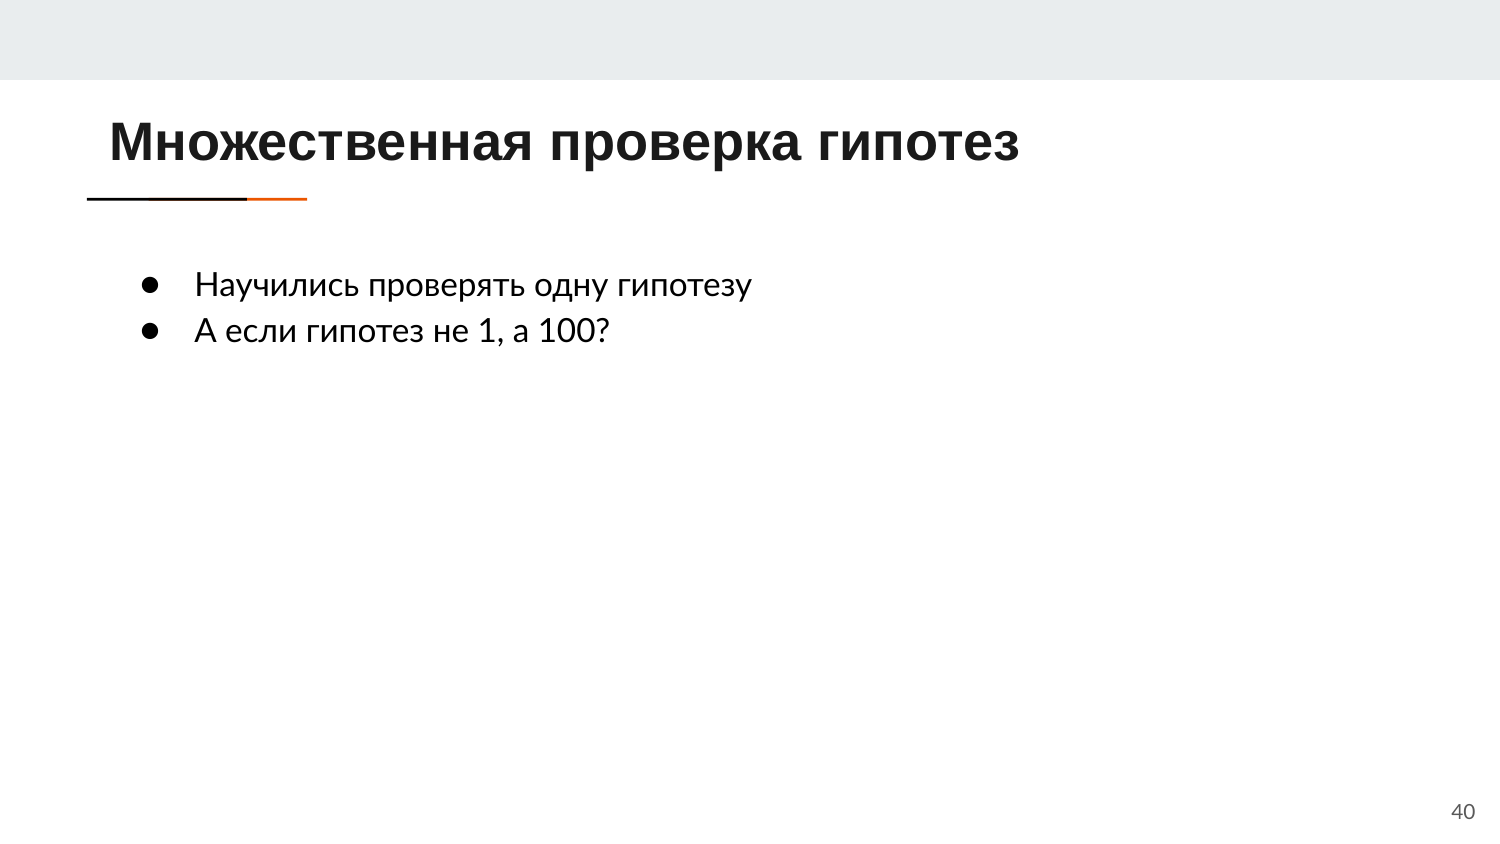

# Множественная проверка гипотез
Научились проверять одну гипотезу
А если гипотез не 1, а 100?
40